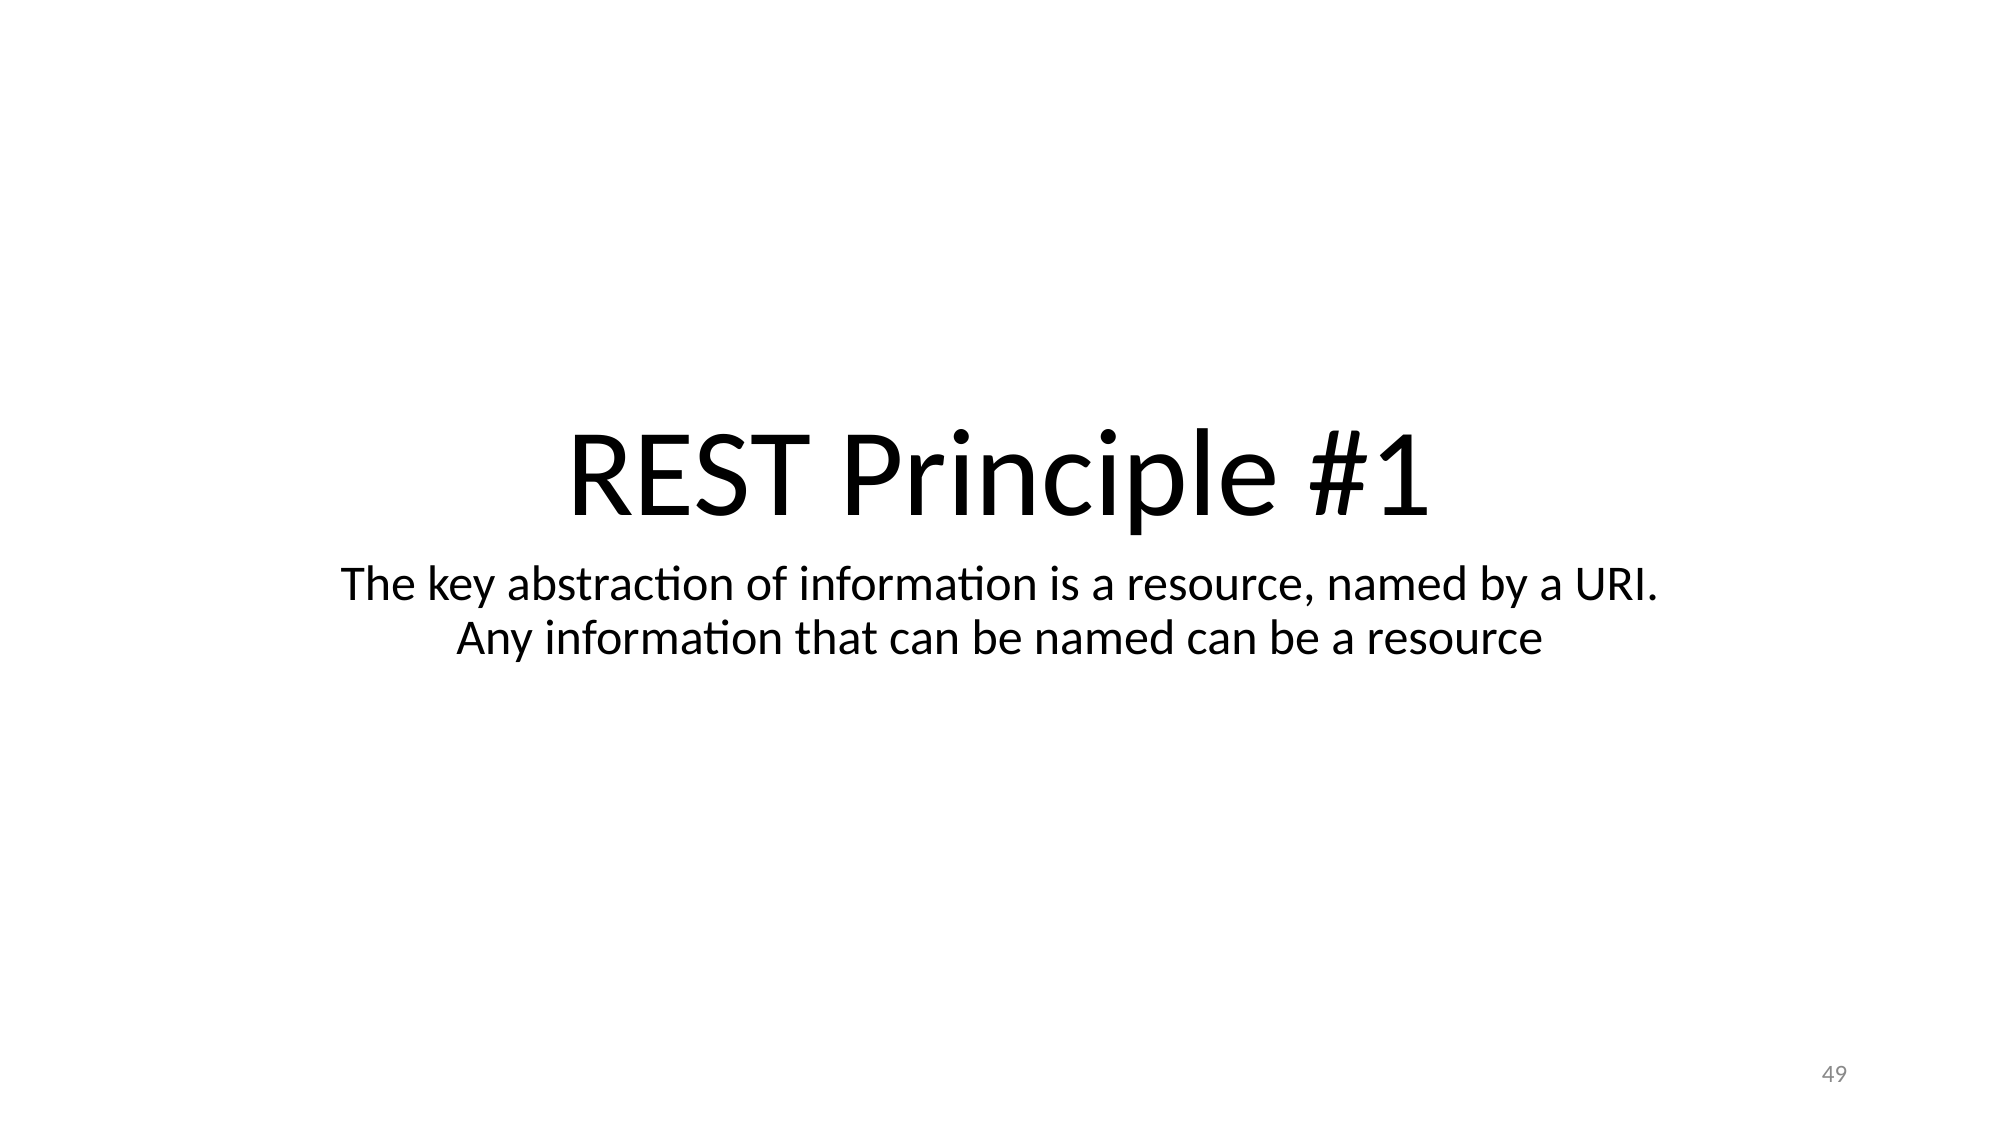

# REST Principle #1
The key abstraction of information is a resource, named by a URI. Any information that can be named can be a resource

49